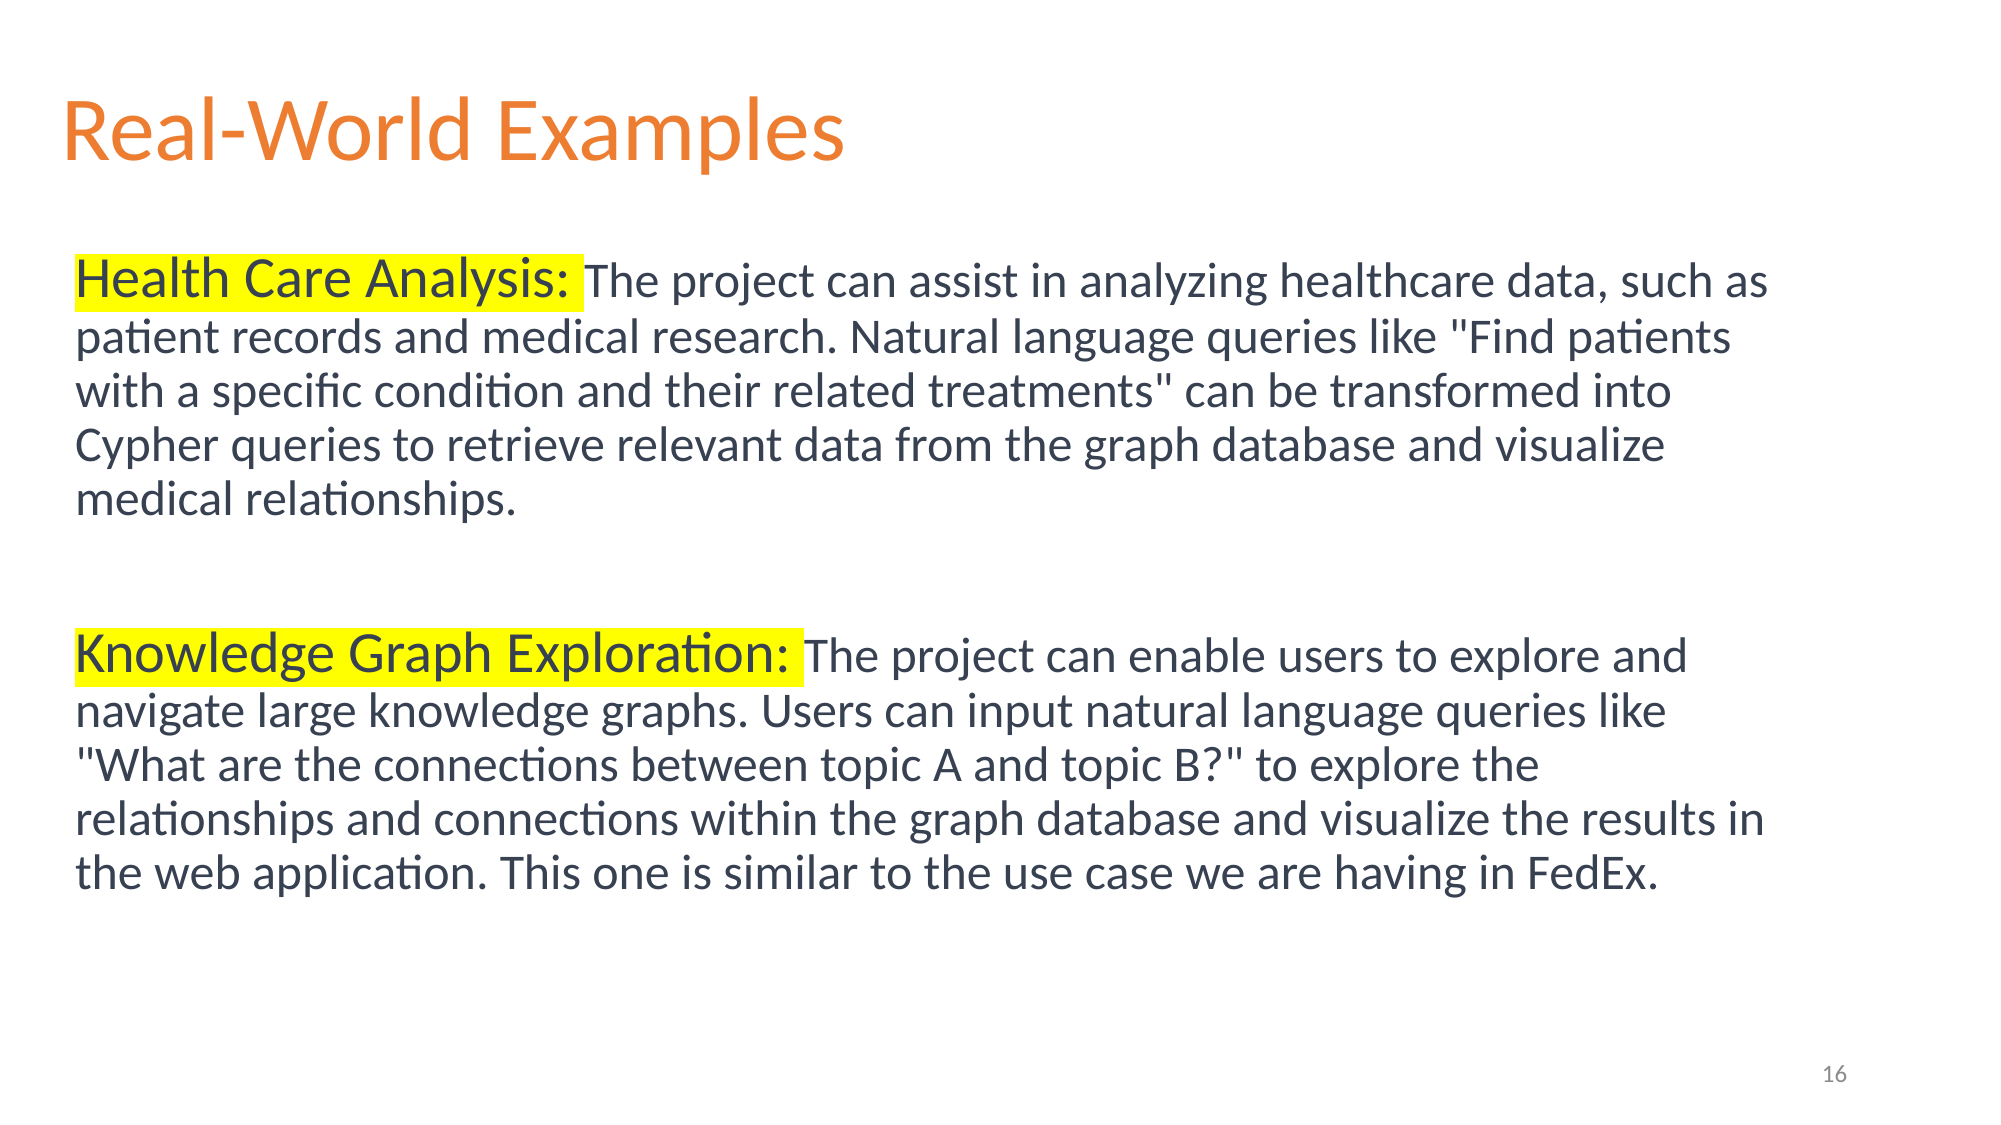

# Real-World Examples
Health Care Analysis: The project can assist in analyzing healthcare data, such as patient records and medical research. Natural language queries like "Find patients with a specific condition and their related treatments" can be transformed into Cypher queries to retrieve relevant data from the graph database and visualize medical relationships.

Knowledge Graph Exploration: The project can enable users to explore and navigate large knowledge graphs. Users can input natural language queries like "What are the connections between topic A and topic B?" to explore the relationships and connections within the graph database and visualize the results in the web application. This one is similar to the use case we are having in FedEx.
16